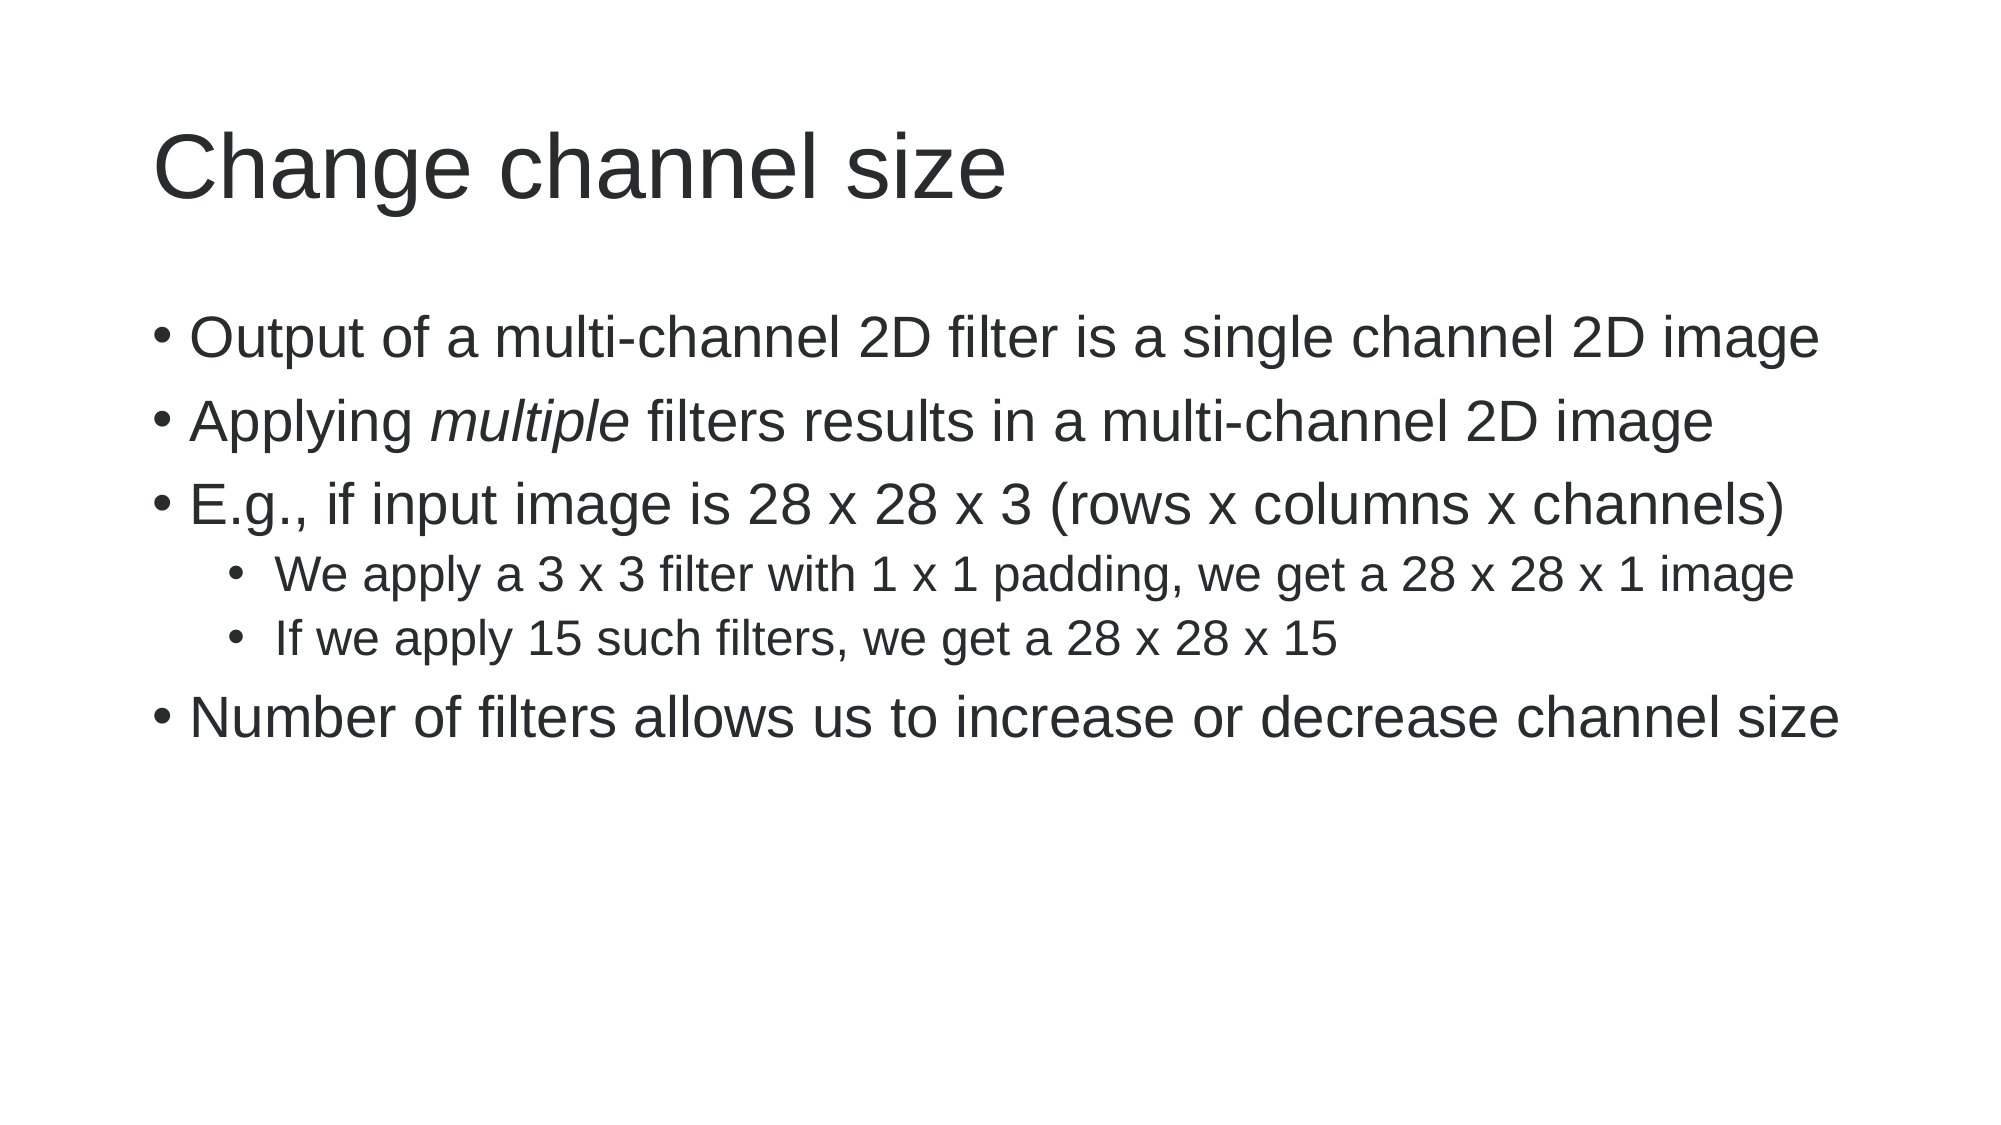

# Change channel size
Output of a multi-channel 2D filter is a single channel 2D image
Applying multiple filters results in a multi-channel 2D image
E.g., if input image is 28 x 28 x 3 (rows x columns x channels)
We apply a 3 x 3 filter with 1 x 1 padding, we get a 28 x 28 x 1 image
If we apply 15 such filters, we get a 28 x 28 x 15
Number of filters allows us to increase or decrease channel size